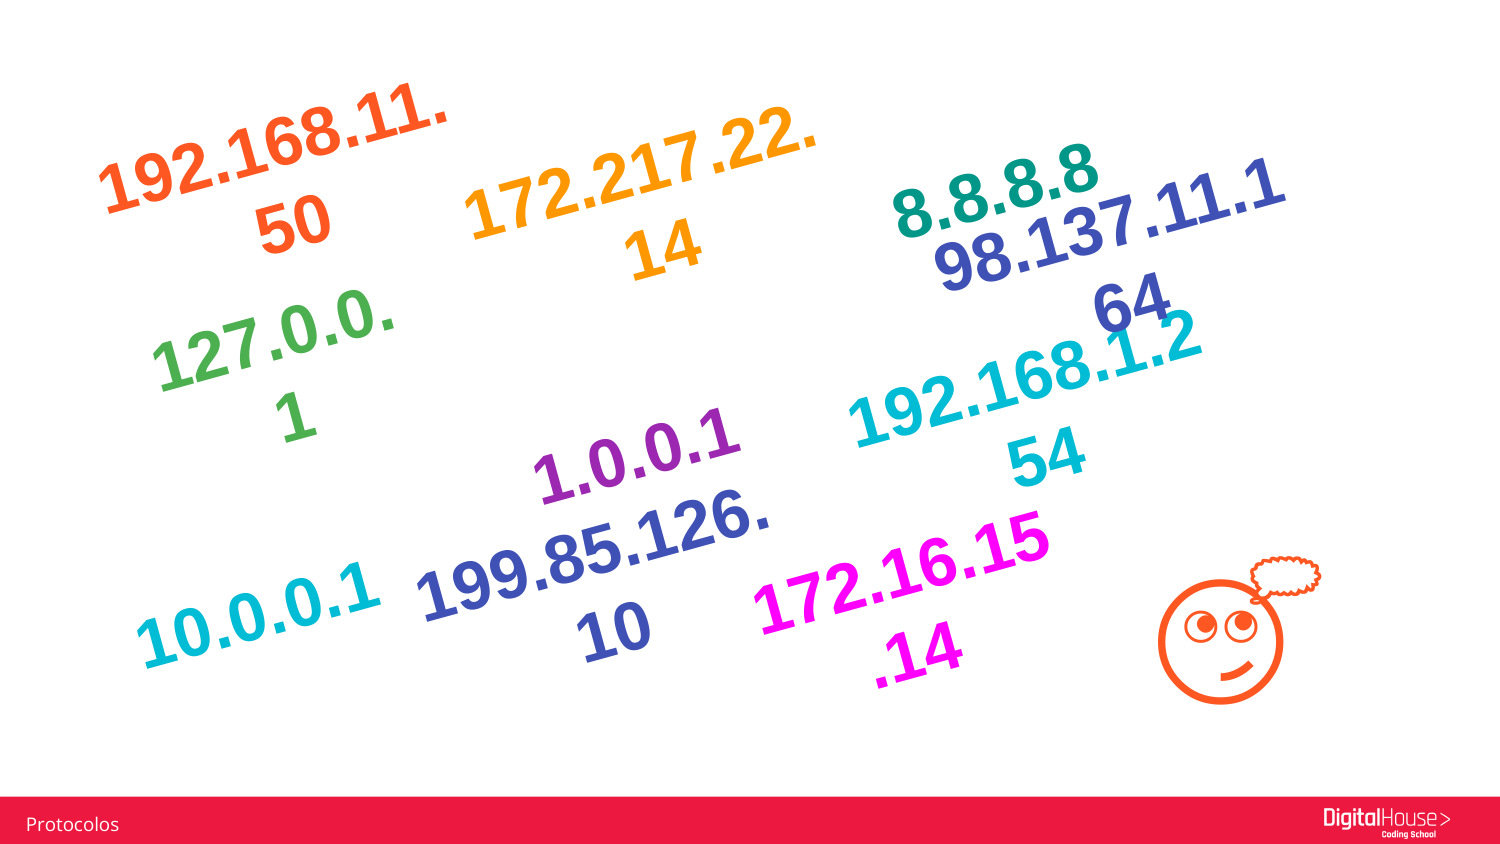

8.8.8.8
192.168.11.50
172.217.22.14
98.137.11.164
127.0.0.1
1.0.0.1
192.168.1.254
🤔
10.0.0.1
199.85.126.10
172.16.15.14